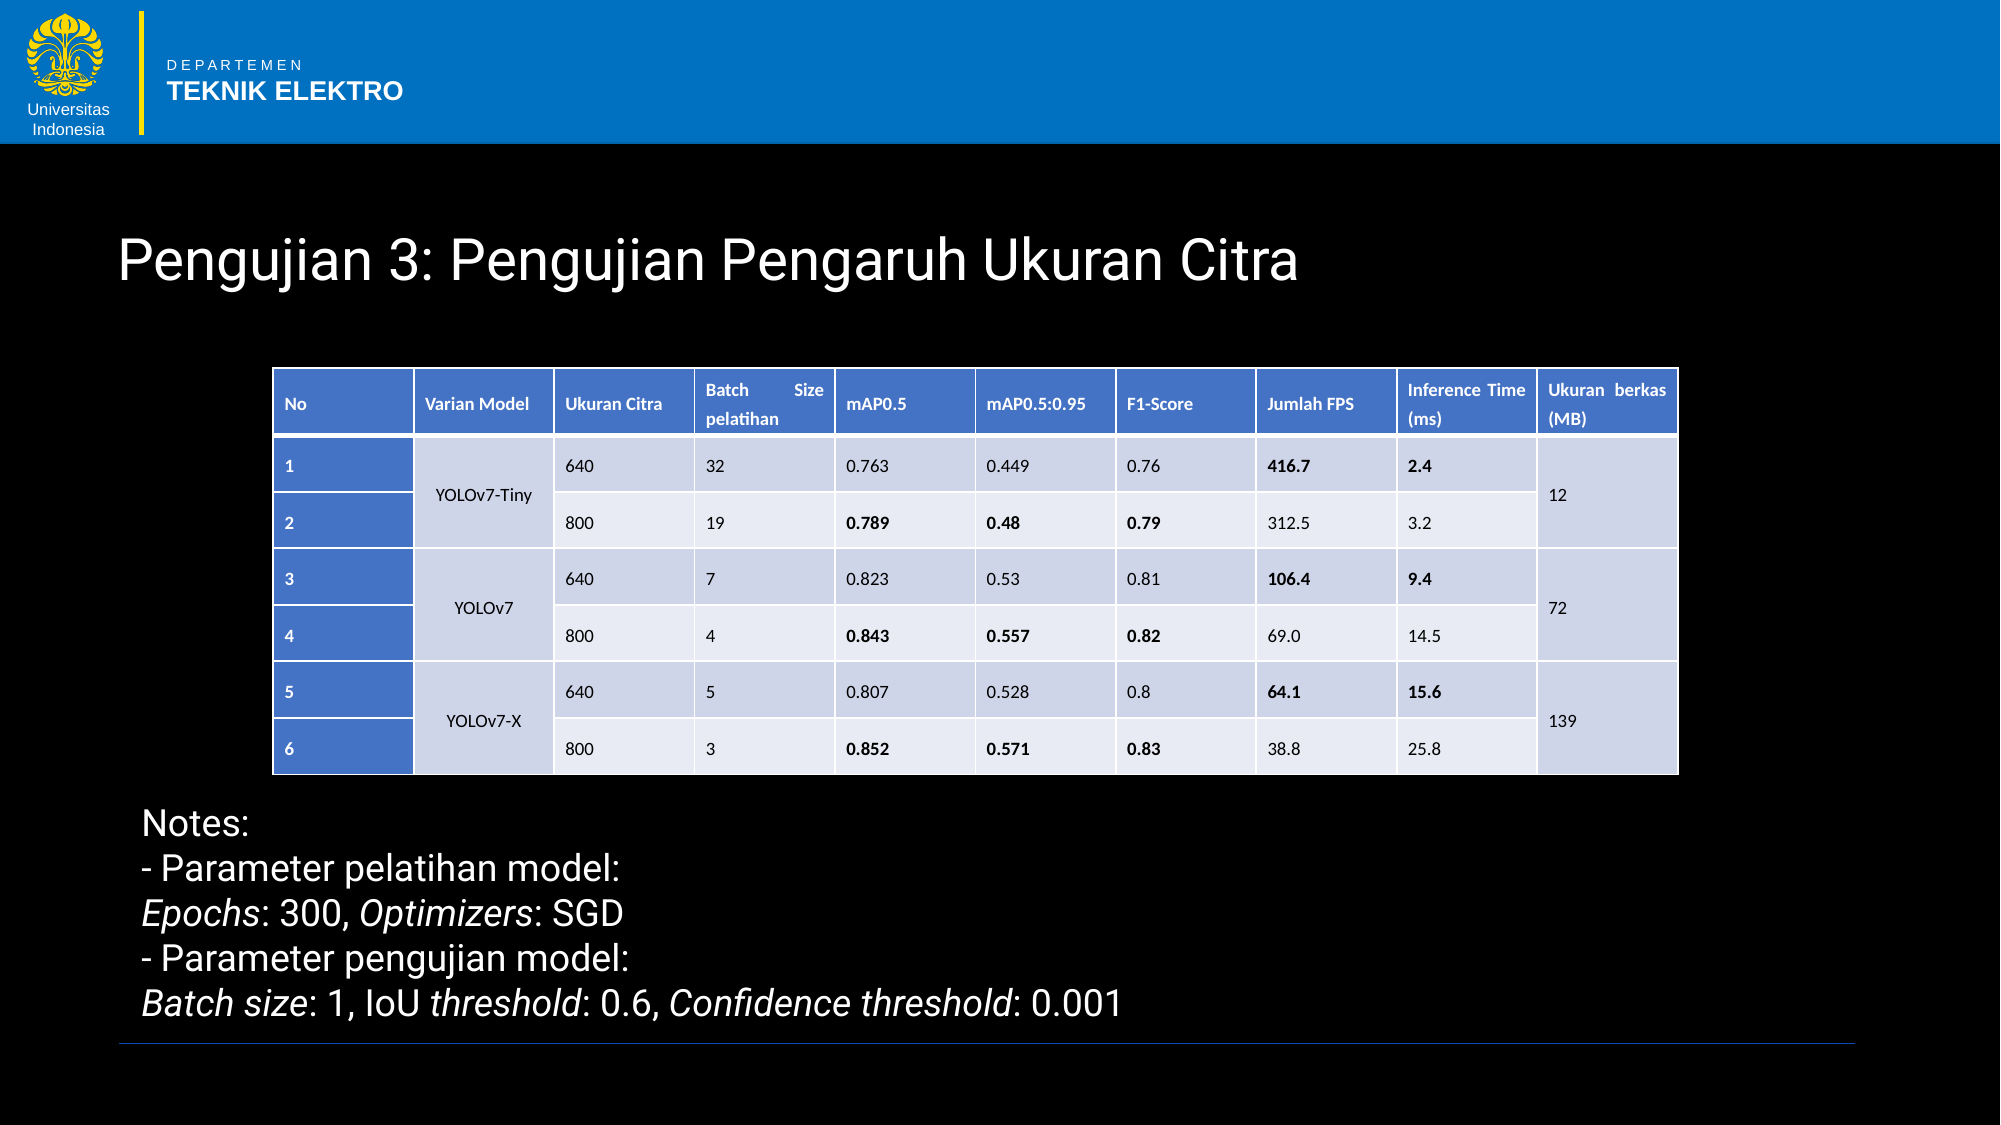

Pengujian 3: Pengujian Pengaruh Ukuran Citra
| No | Varian Model | Ukuran Citra | Batch Size pelatihan | mAP0.5 | mAP0.5:0.95 | F1-Score | Jumlah FPS | Inference Time (ms) | Ukuran berkas (MB) |
| --- | --- | --- | --- | --- | --- | --- | --- | --- | --- |
| 1 | YOLOv7-Tiny | 640 | 32 | 0.763 | 0.449 | 0.76 | 416.7 | 2.4 | 12 |
| 2 |  | 800 | 19 | 0.789 | 0.48 | 0.79 | 312.5 | 3.2 |  |
| 3 | YOLOv7 | 640 | 7 | 0.823 | 0.53 | 0.81 | 106.4 | 9.4 | 72 |
| 4 |  | 800 | 4 | 0.843 | 0.557 | 0.82 | 69.0 | 14.5 |  |
| 5 | YOLOv7-X | 640 | 5 | 0.807 | 0.528 | 0.8 | 64.1 | 15.6 | 139 |
| 6 |  | 800 | 3 | 0.852 | 0.571 | 0.83 | 38.8 | 25.8 |  |
Notes:
- Parameter pelatihan model:
Epochs: 300, Optimizers: SGD
- Parameter pengujian model:
Batch size: 1, IoU threshold: 0.6, Confidence threshold: 0.001